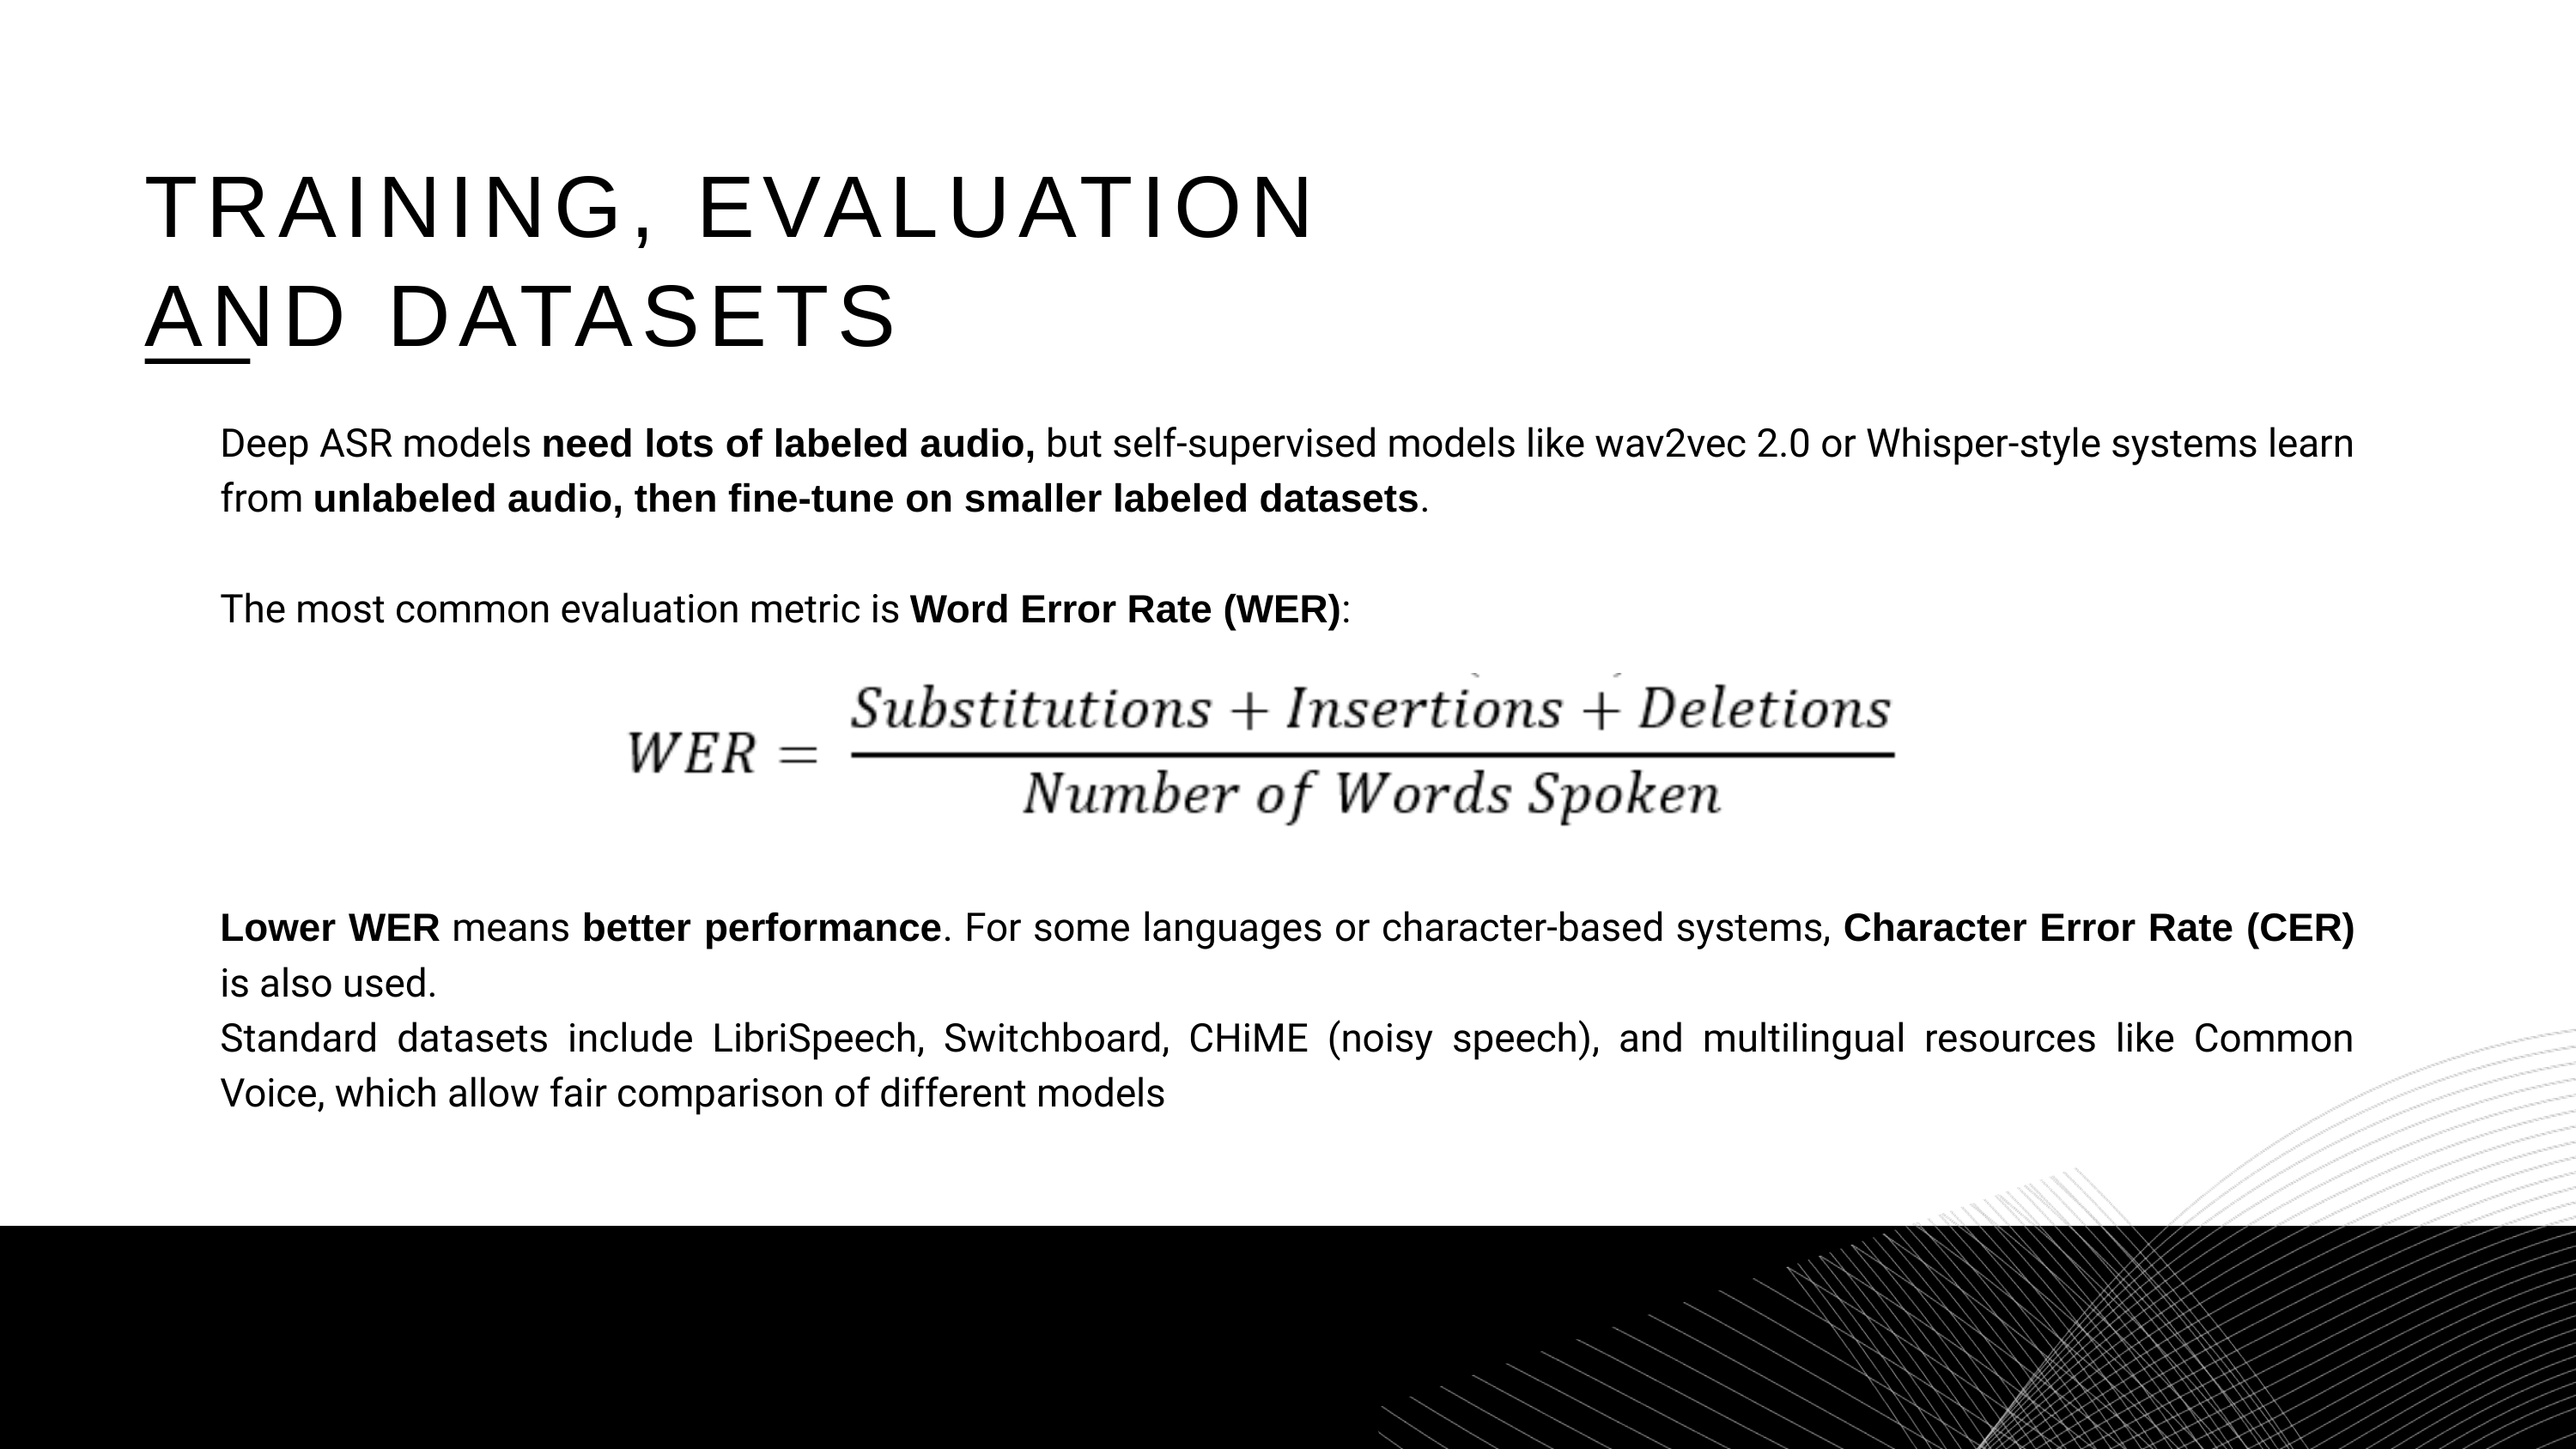

TRAINING, EVALUATION AND DATASETS

Deep ASR models need lots of labeled audio, but self-supervised models like wav2vec 2.0 or Whisper-style systems learn from unlabeled audio, then fine-tune on smaller labeled datasets.

The most common evaluation metric is Word Error Rate (WER):

Lower WER means better performance. For some languages or character-based systems, Character Error Rate (CER) is also used.
Standard datasets include LibriSpeech, Switchboard, CHiME (noisy speech), and multilingual resources like Common Voice, which allow fair comparison of different models